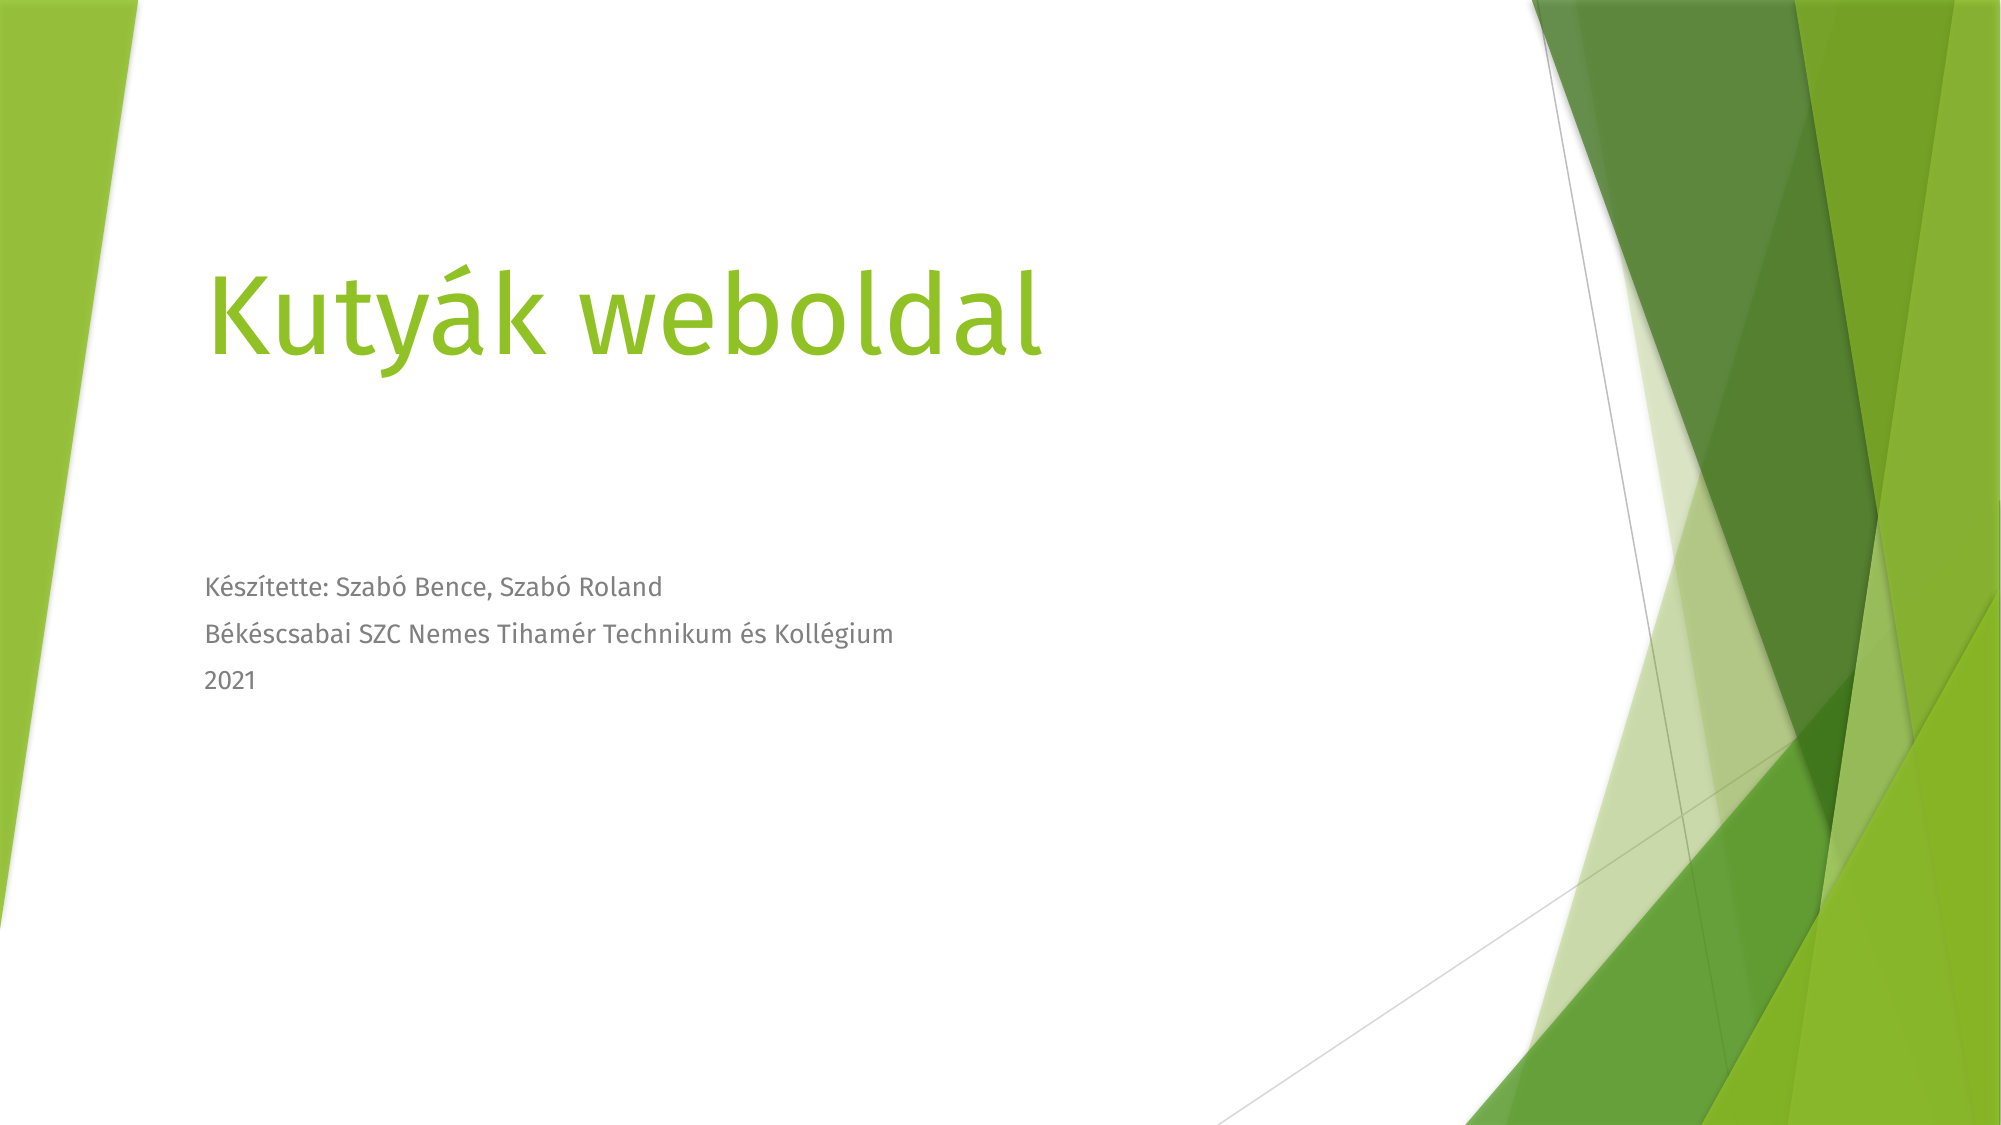

# Kutyák weboldal
Készítette: Szabó Bence, Szabó Roland
Békéscsabai SZC Nemes Tihamér Technikum és Kollégium
2021